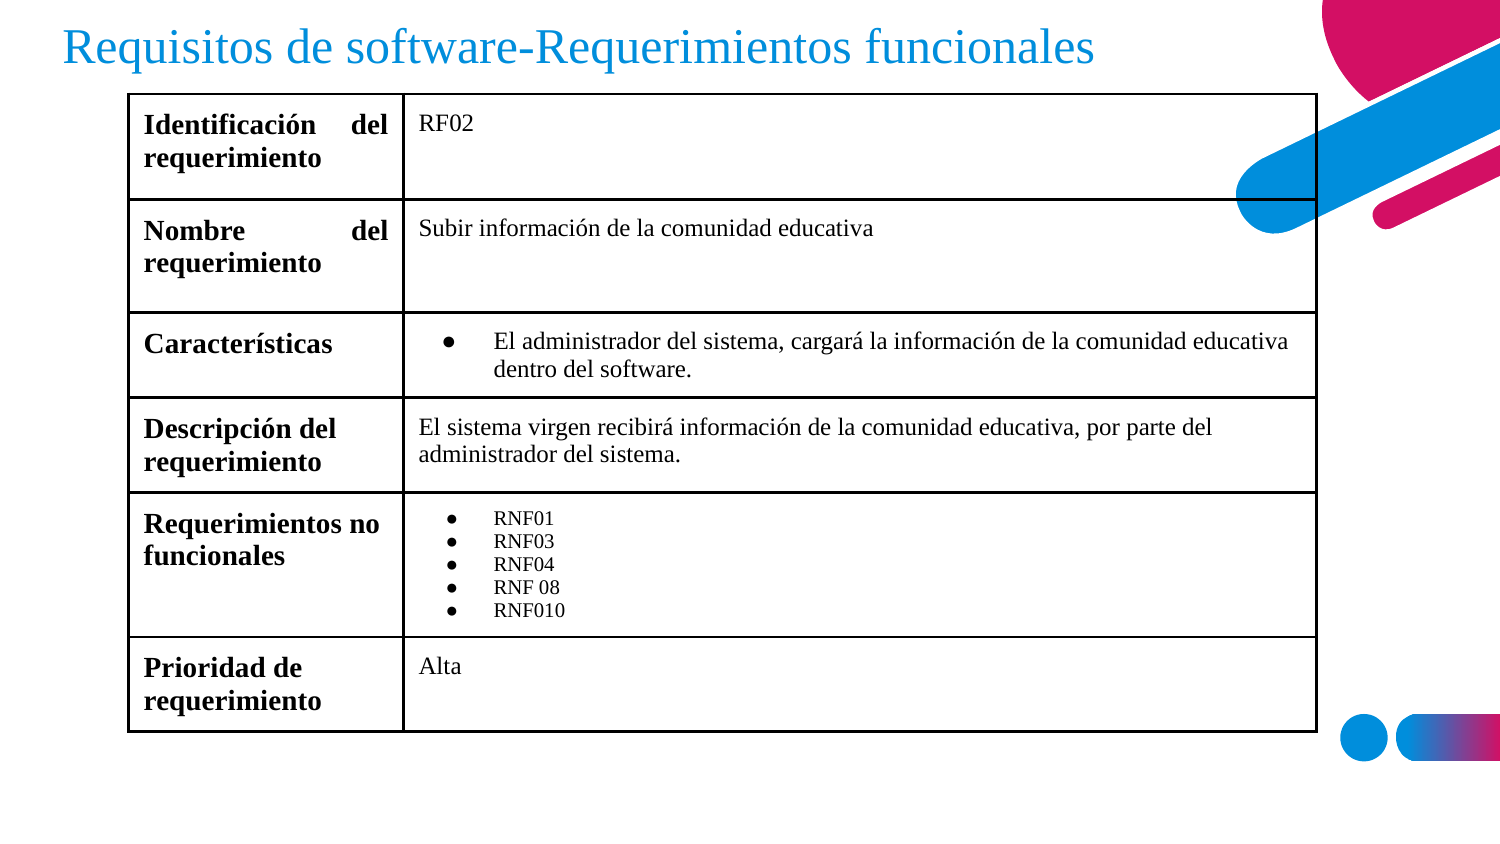

Requisitos de software-Requerimientos funcionales
| Identificación del requerimiento | RF02 |
| --- | --- |
| Nombre del requerimiento | Subir información de la comunidad educativa |
| Características | El administrador del sistema, cargará la información de la comunidad educativa dentro del software. |
| Descripción del requerimiento | El sistema virgen recibirá información de la comunidad educativa, por parte del administrador del sistema. |
| Requerimientos no funcionales | RNF01 RNF03 RNF04 RNF 08 RNF010 |
| Prioridad de requerimiento | Alta |